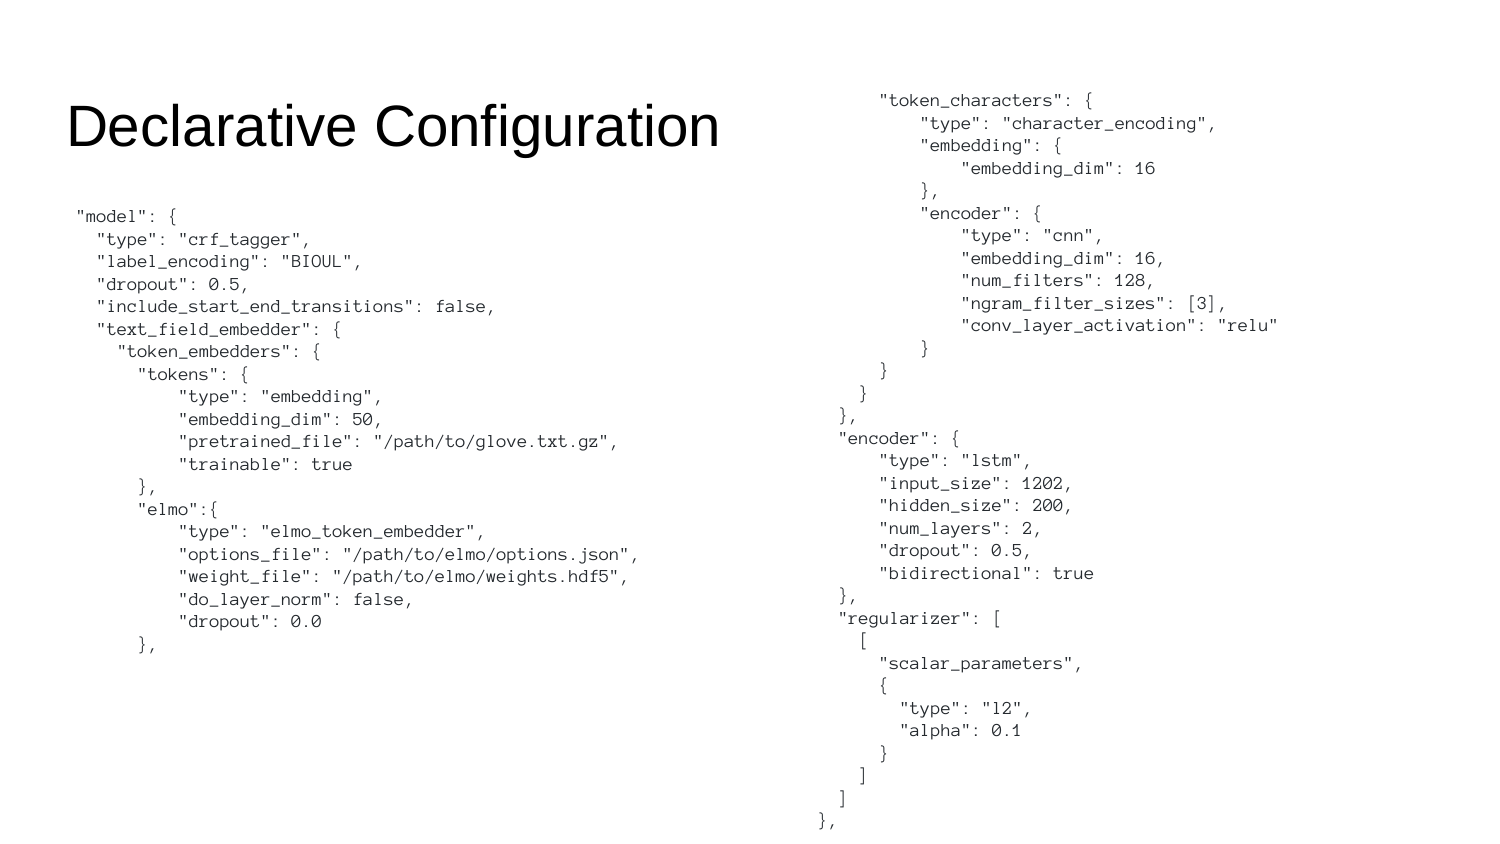

# Declarative Configuration
       "token_characters": {
           "type": "character_encoding",
           "embedding": {
               "embedding_dim": 16
           },
           "encoder": {
               "type": "cnn",
               "embedding_dim": 16,
               "num_filters": 128,
               "ngram_filter_sizes": [3],
               "conv_layer_activation": "relu"
           }
       }
     }
   },
   "encoder": {
       "type": "lstm",
       "input_size": 1202,
       "hidden_size": 200,
       "num_layers": 2,
       "dropout": 0.5,
       "bidirectional": true
   },
   "regularizer": [
     [
       "scalar_parameters",
       {
         "type": "l2",
         "alpha": 0.1
       }
     ]
   ]
 },

 "model": {
   "type": "crf_tagger",
   "label_encoding": "BIOUL",
   "dropout": 0.5,
   "include_start_end_transitions": false,
   "text_field_embedder": {
     "token_embedders": {
       "tokens": {
           "type": "embedding",
           "embedding_dim": 50,
           "pretrained_file": "/path/to/glove.txt.gz",
           "trainable": true
       },
       "elmo":{
           "type": "elmo_token_embedder",
           "options_file": "/path/to/elmo/options.json",
           "weight_file": "/path/to/elmo/weights.hdf5",
           "do_layer_norm": false,
           "dropout": 0.0
       },